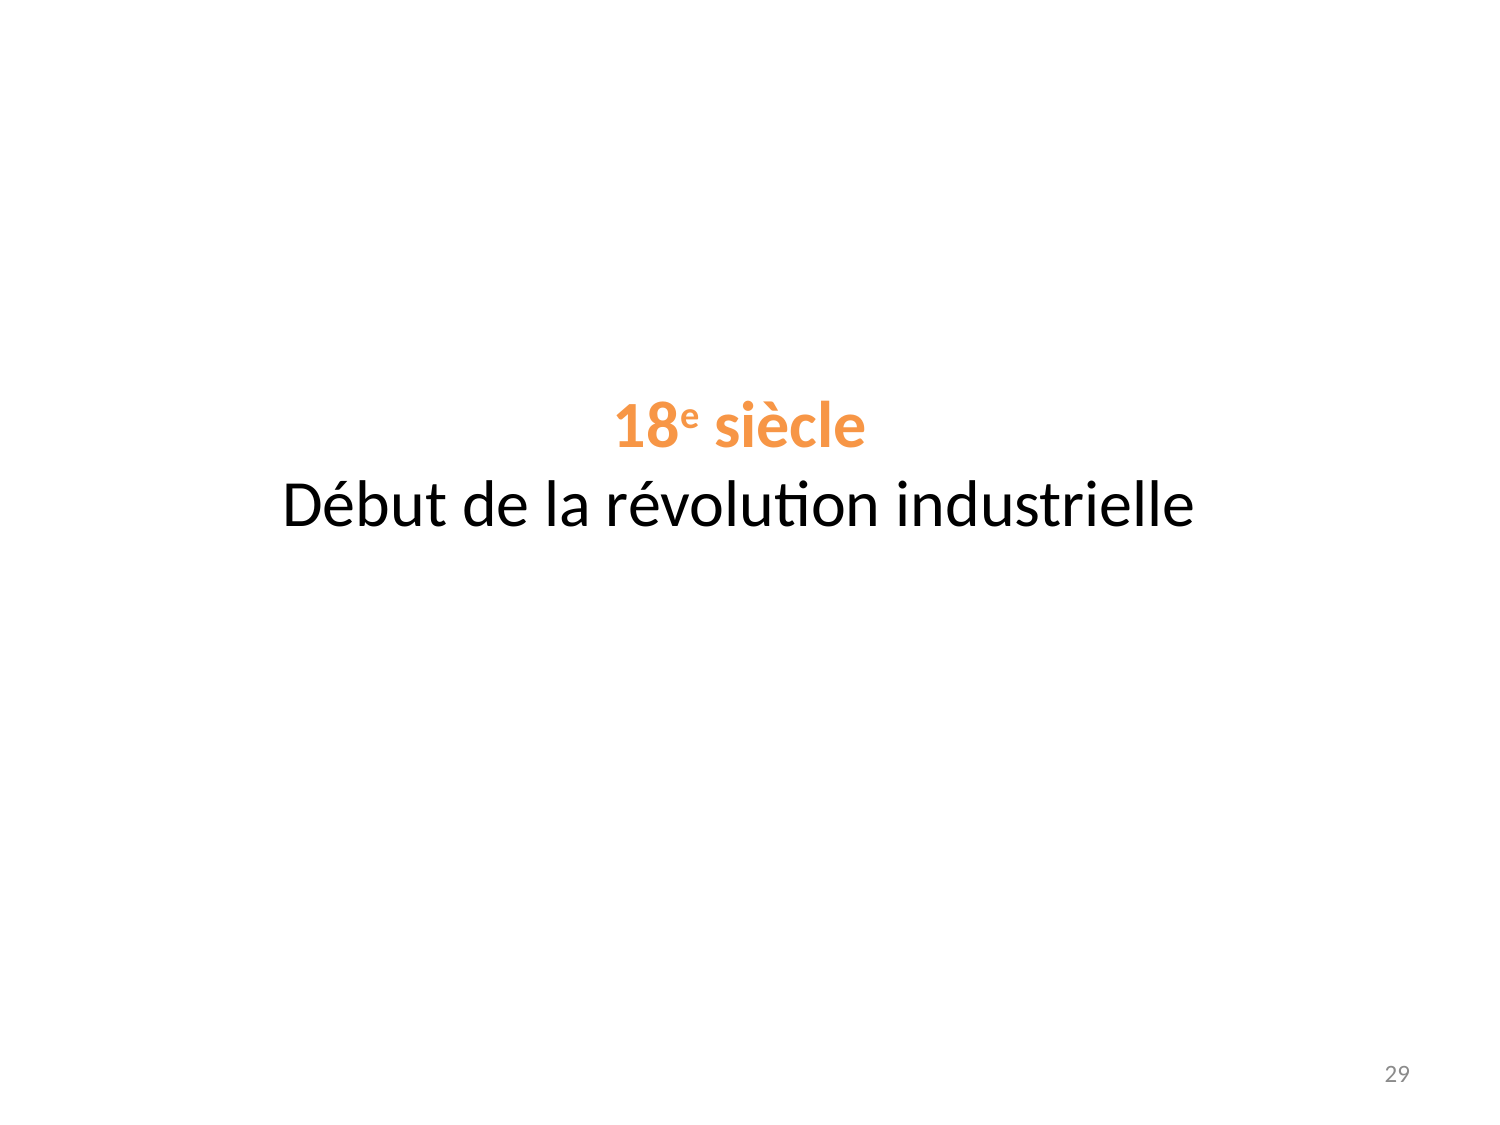

# 18e siècle Début de la révolution industrielle
29